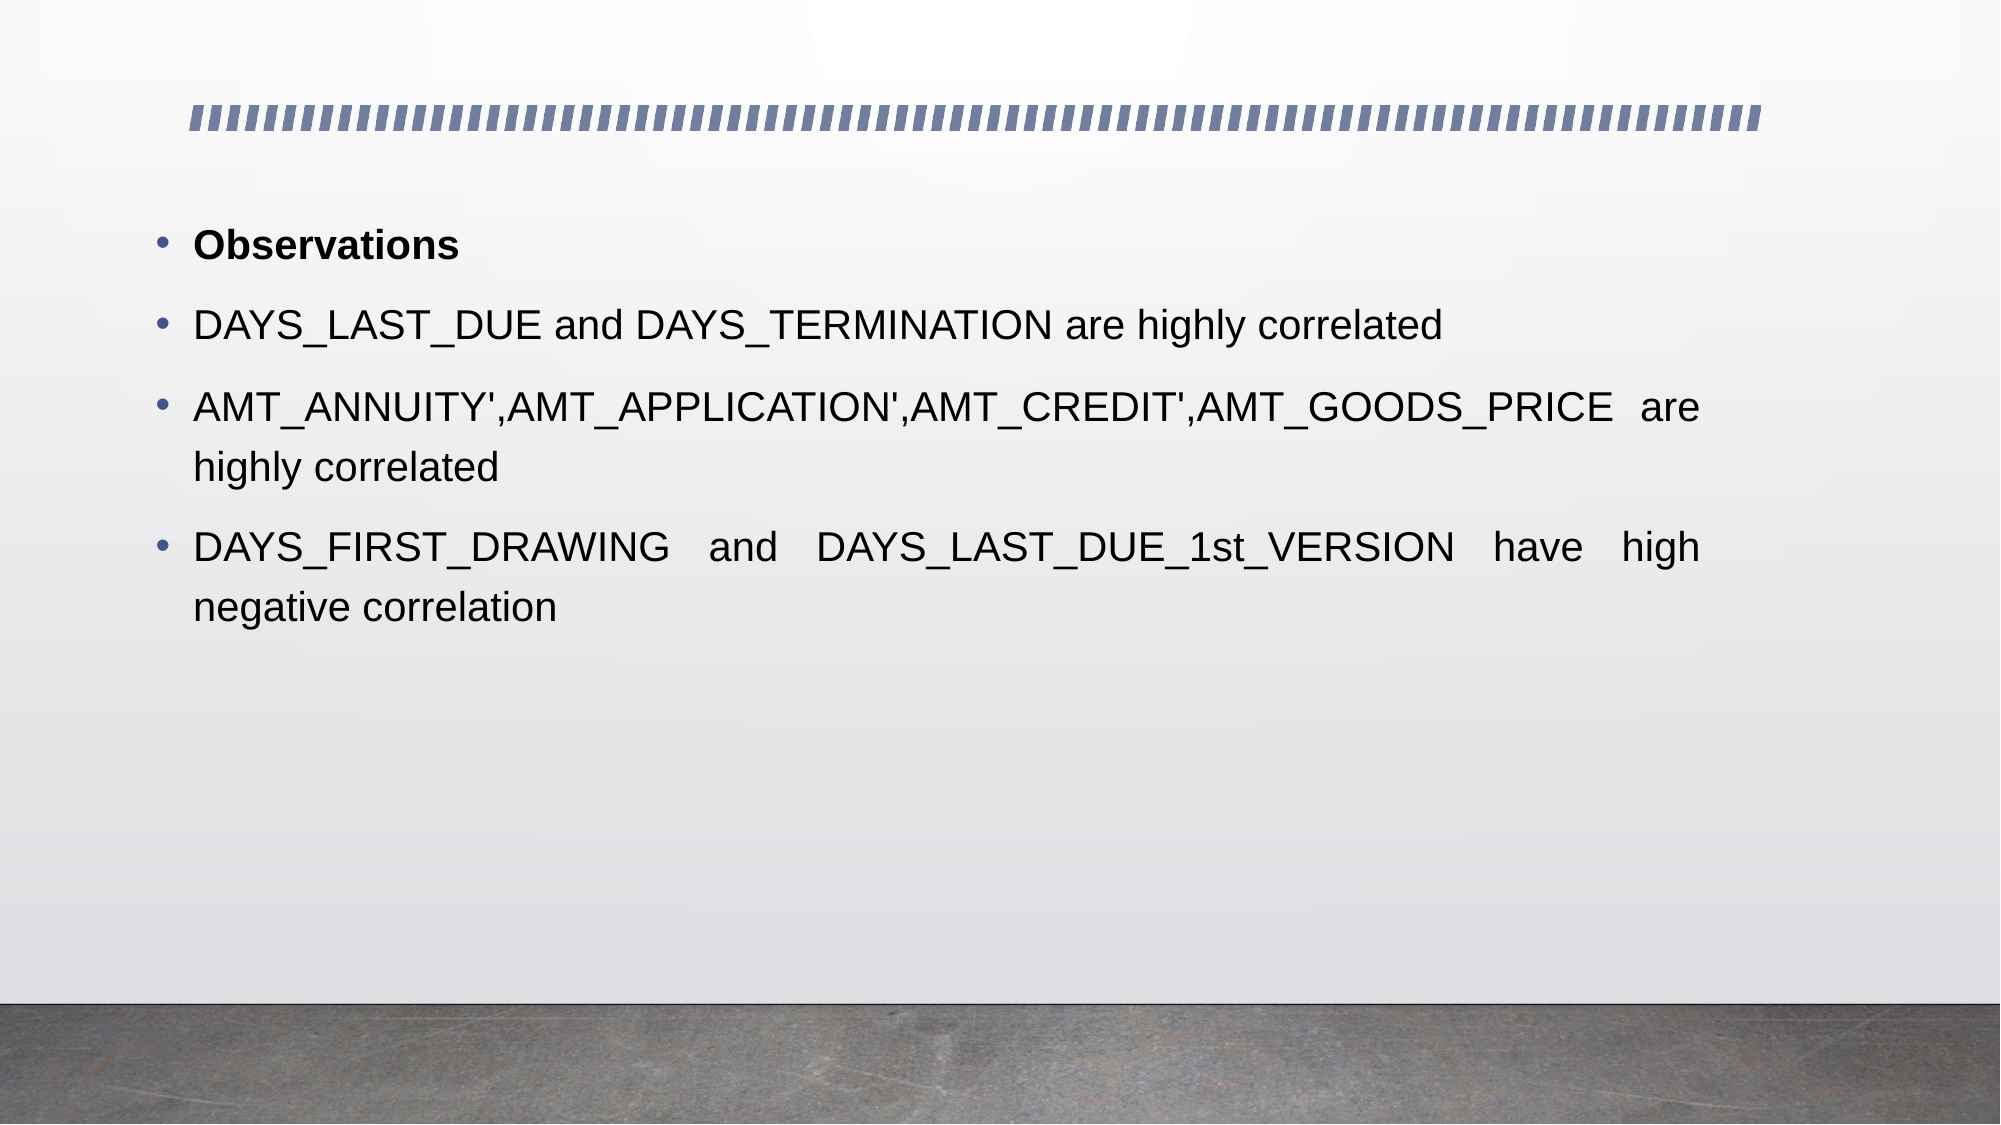

Observations
DAYS_LAST_DUE and DAYS_TERMINATION are highly correlated
AMT_ANNUITY',AMT_APPLICATION',AMT_CREDIT',AMT_GOODS_PRICE are highly correlated
DAYS_FIRST_DRAWING and DAYS_LAST_DUE_1st_VERSION have high negative correlation